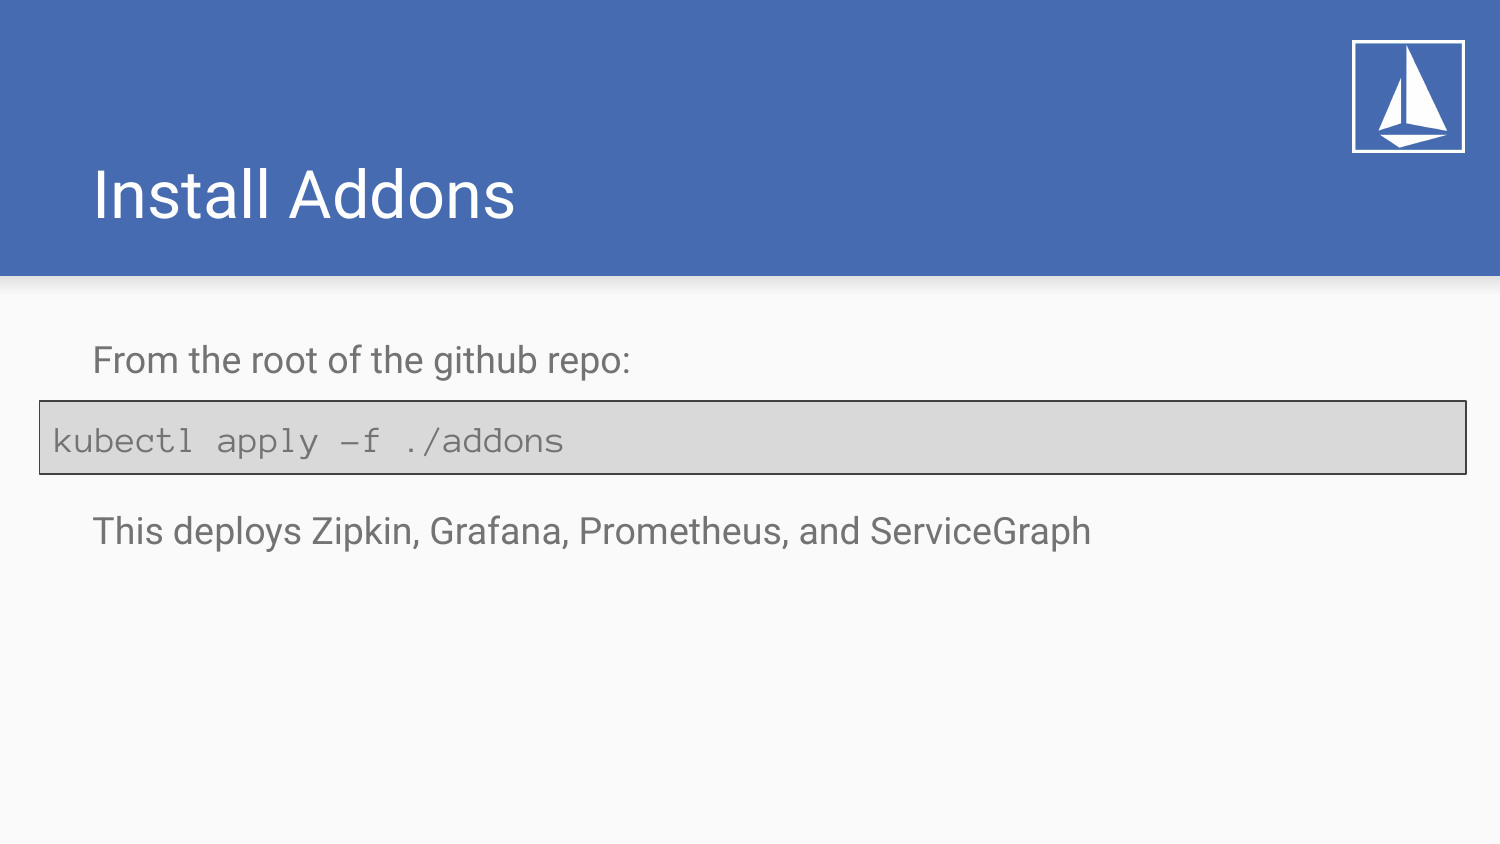

# Install Addons
From the root of the github repo:

This deploys Zipkin, Grafana, Prometheus, and ServiceGraph
kubectl apply -f ./addons